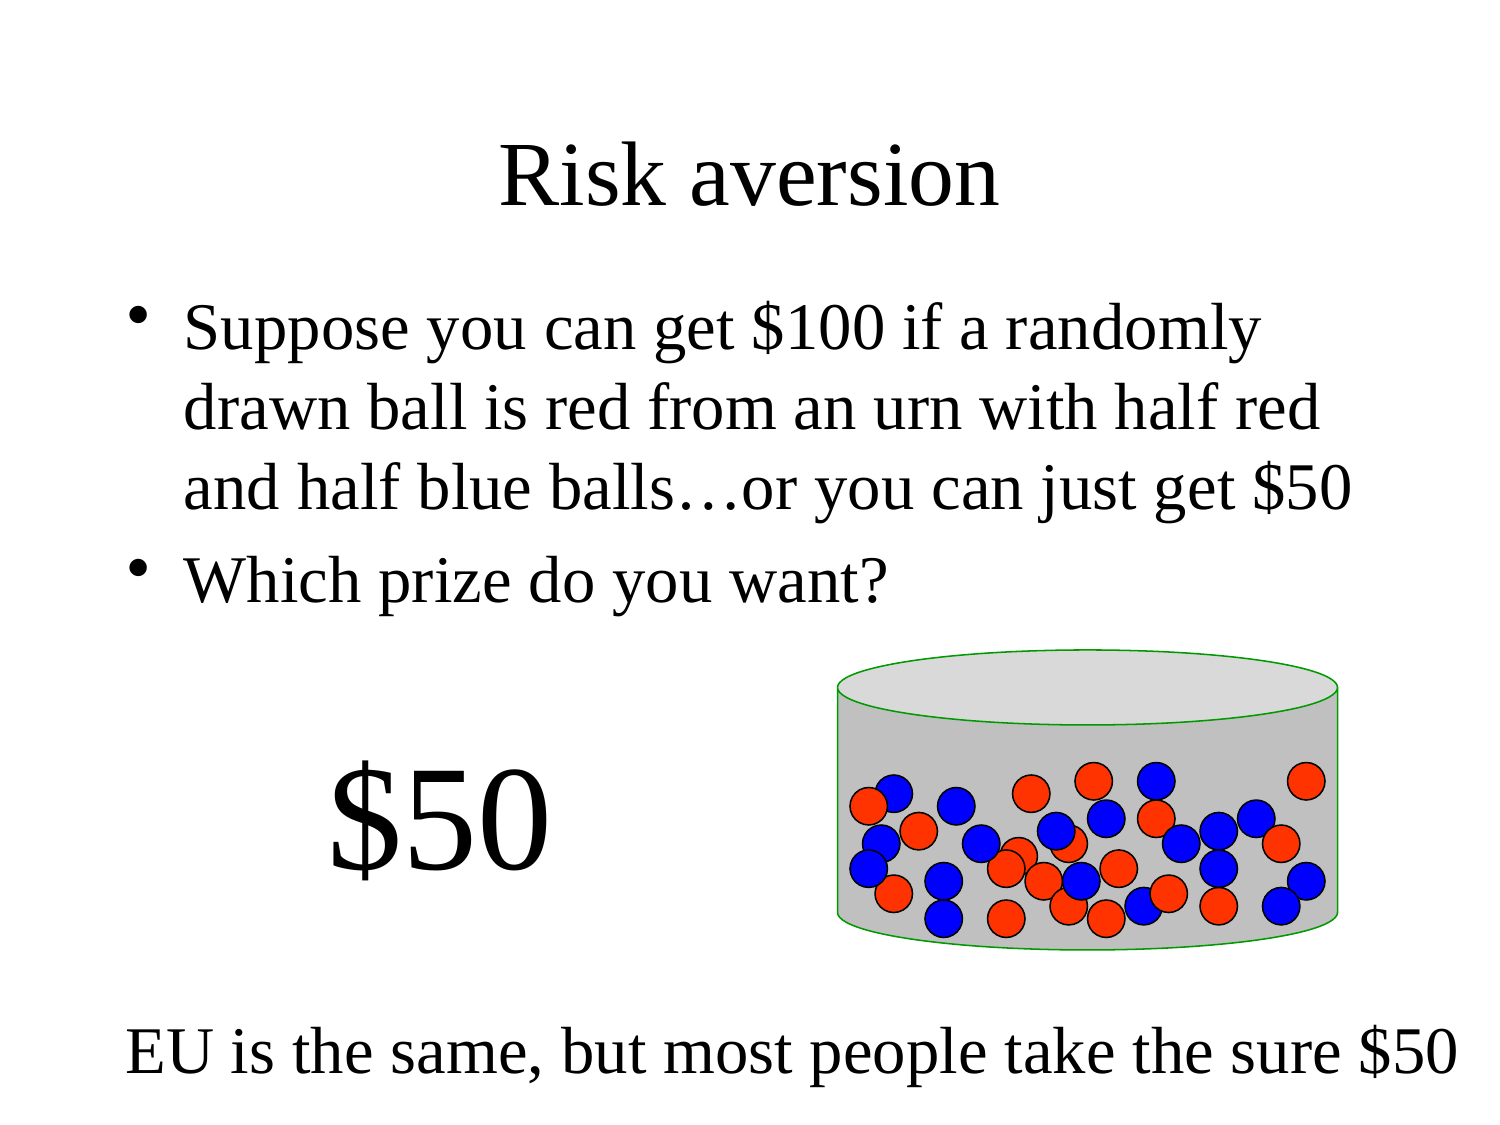

Risk aversion
Suppose you can get $100 if a randomly drawn ball is red from an urn with half red and half blue balls…or you can just get $50
Which prize do you want?

$50

EU is the same, but most people take the sure $50